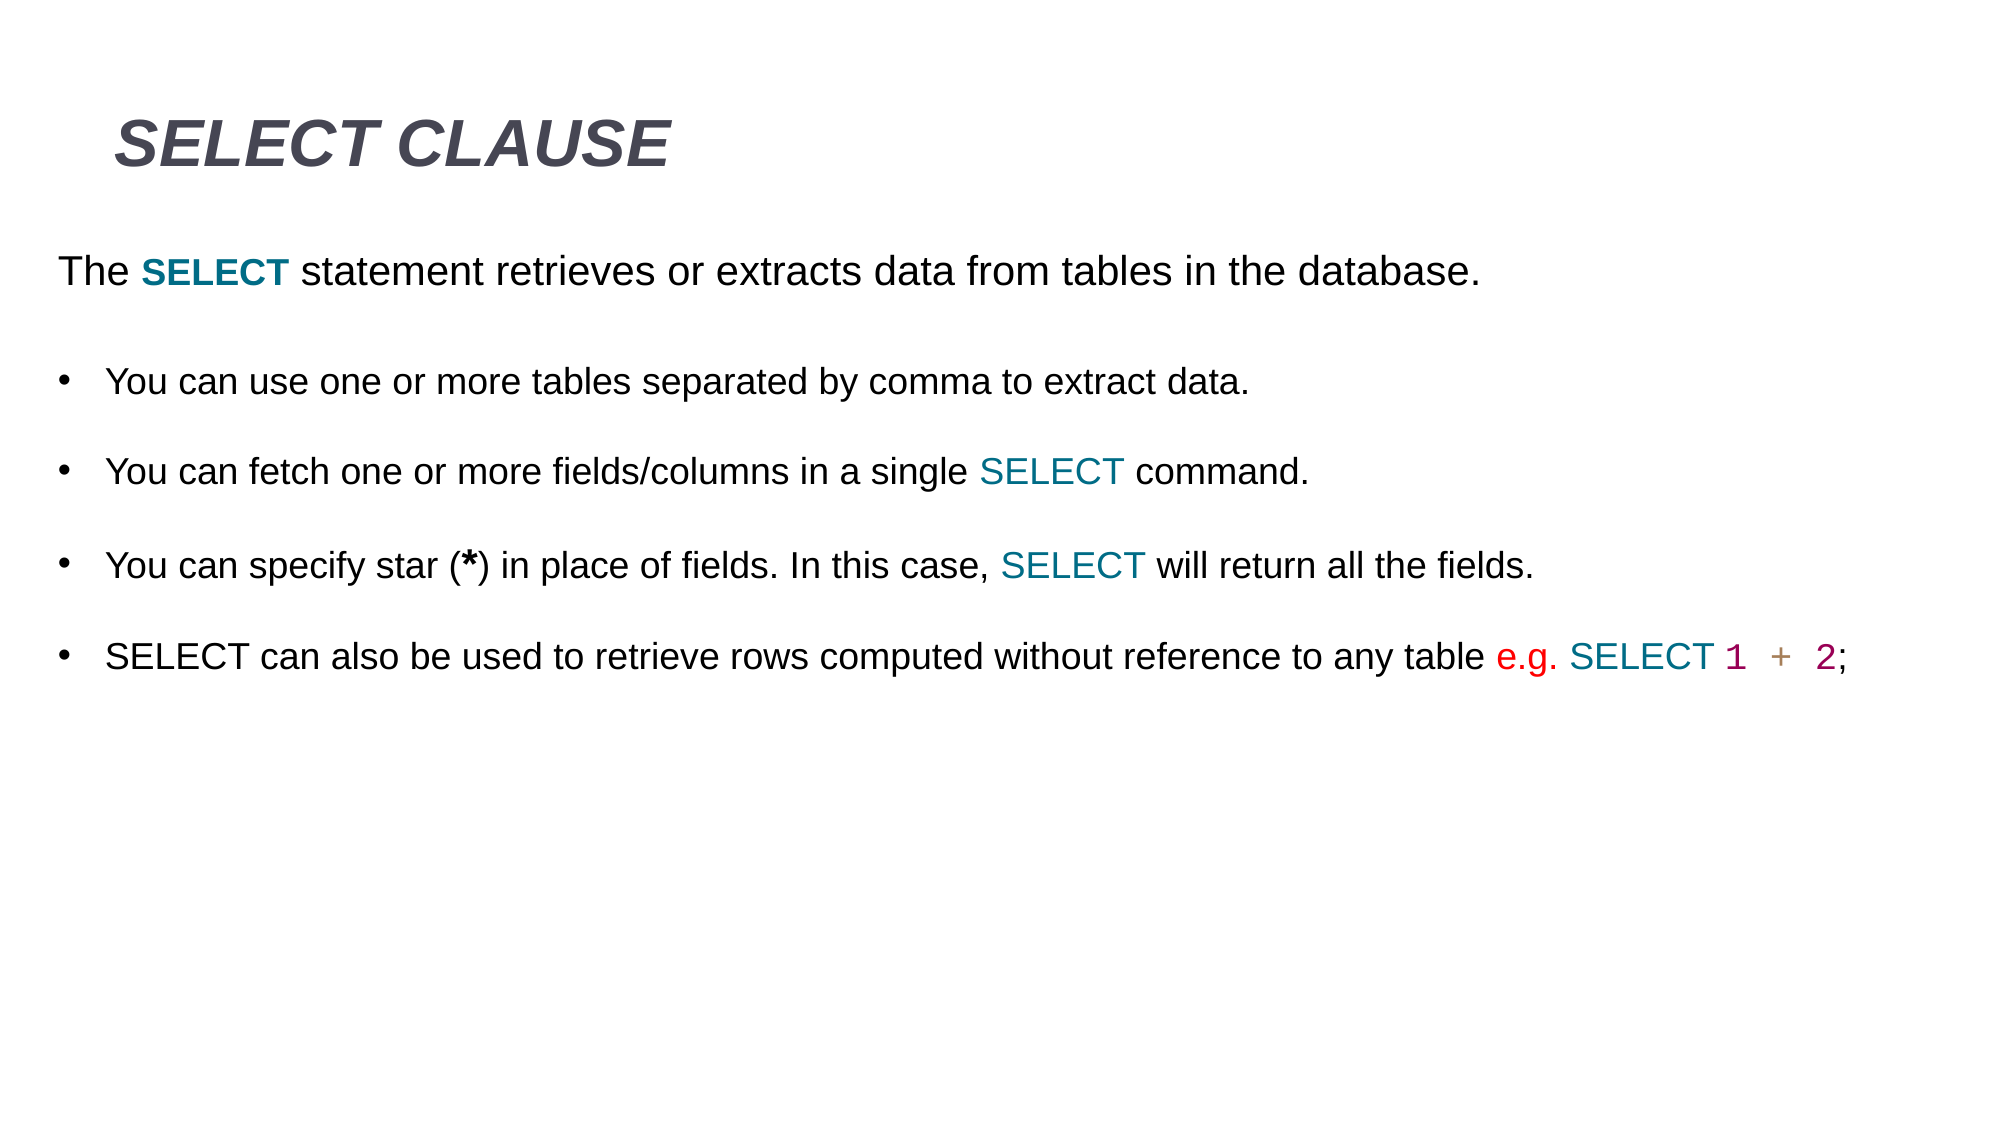

# SELECT CLAUSE
The SELECT statement retrieves or extracts data from tables in the database.
You can use one or more tables separated by comma to extract data.

You can fetch one or more fields/columns in a single SELECT command.

You can specify star (*) in place of fields. In this case, SELECT will return all the fields.

SELECT can also be used to retrieve rows computed without reference to any table e.g. SELECT 1 + 2;